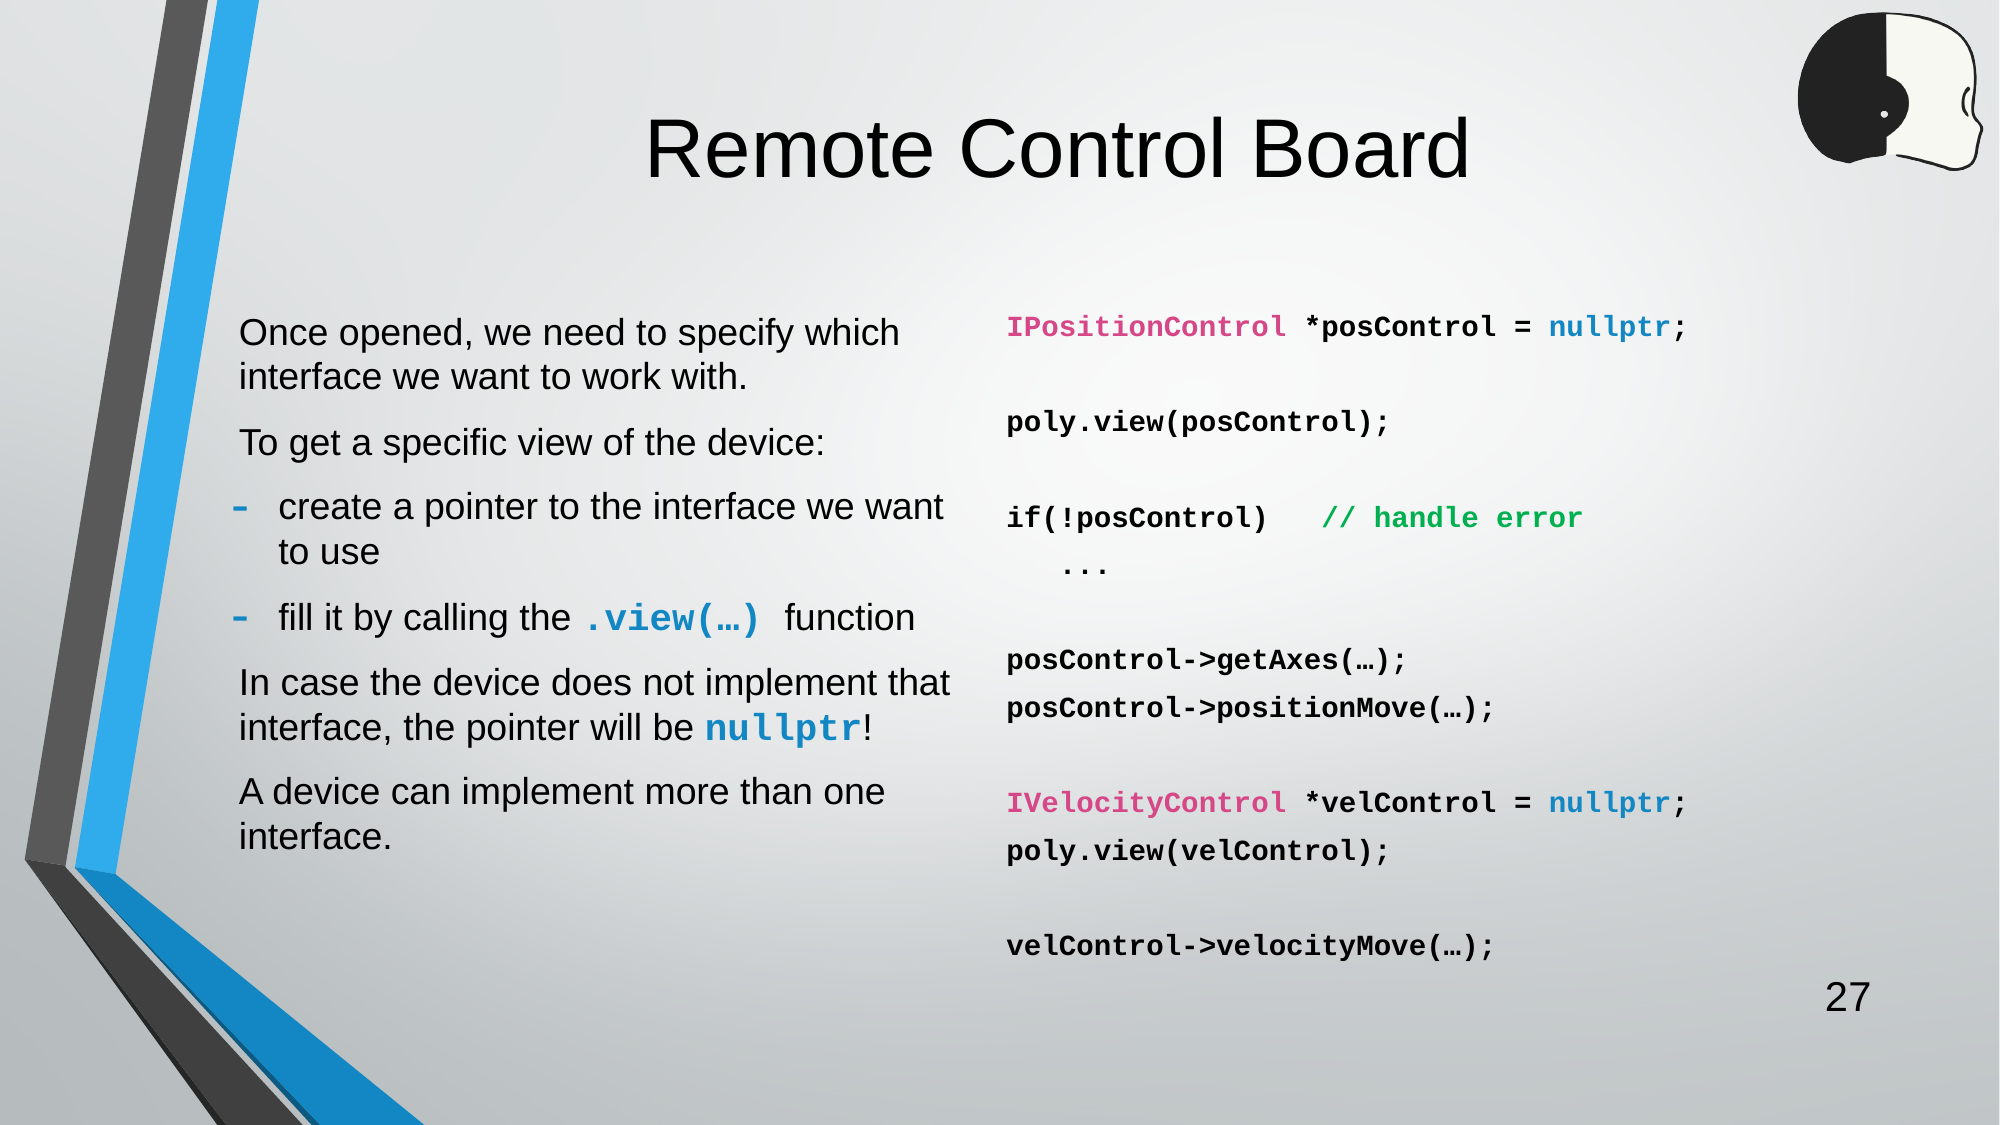

Remote Control Board
Once opened, we need to specify which interface we want to work with.
To get a specific view of the device:
create a pointer to the interface we want to use
fill it by calling the .view(…) function
In case the device does not implement that interface, the pointer will be nullptr!
A device can implement more than one interface.

IPositionControl *posControl = nullptr;

poly.view(posControl);

if(!posControl)   // handle error
   ...

posControl->getAxes(…);
posControl->positionMove(…);

IVelocityControl *velControl = nullptr;
poly.view(velControl);

velControl->velocityMove(…);

27